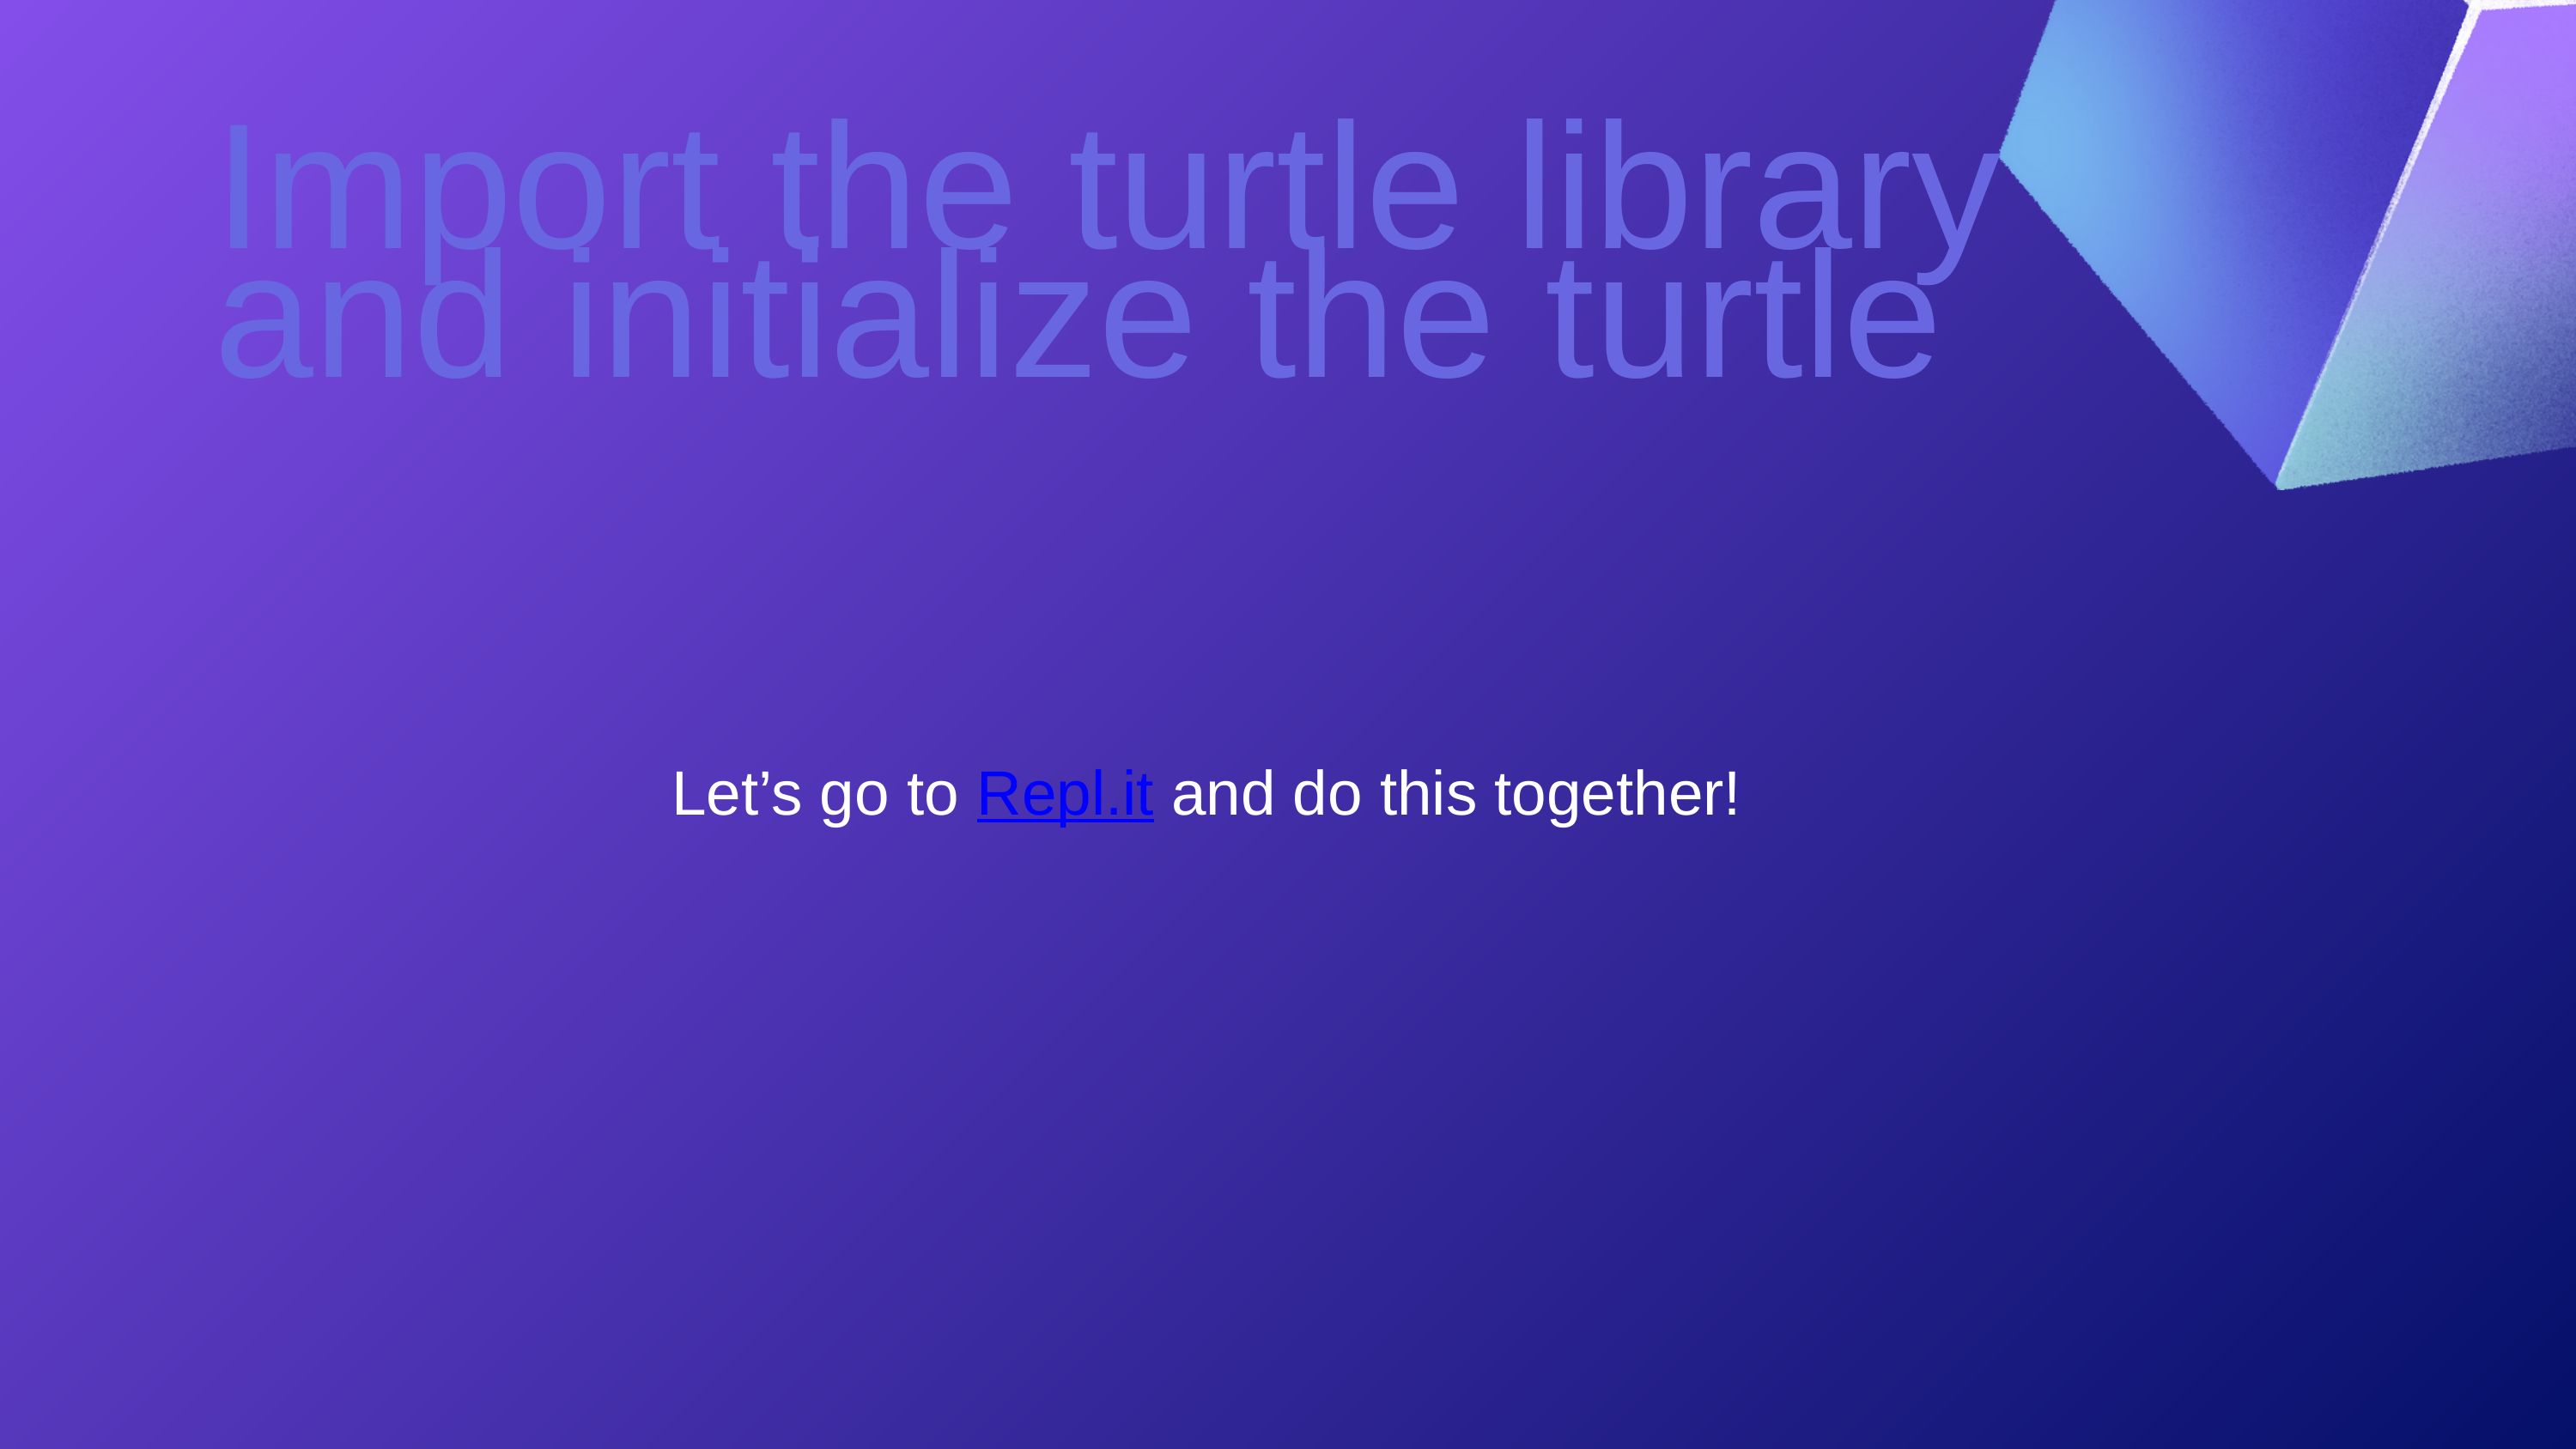

Import the turtle library
and initialize the turtle
Let’s go to Repl.it and do this together!